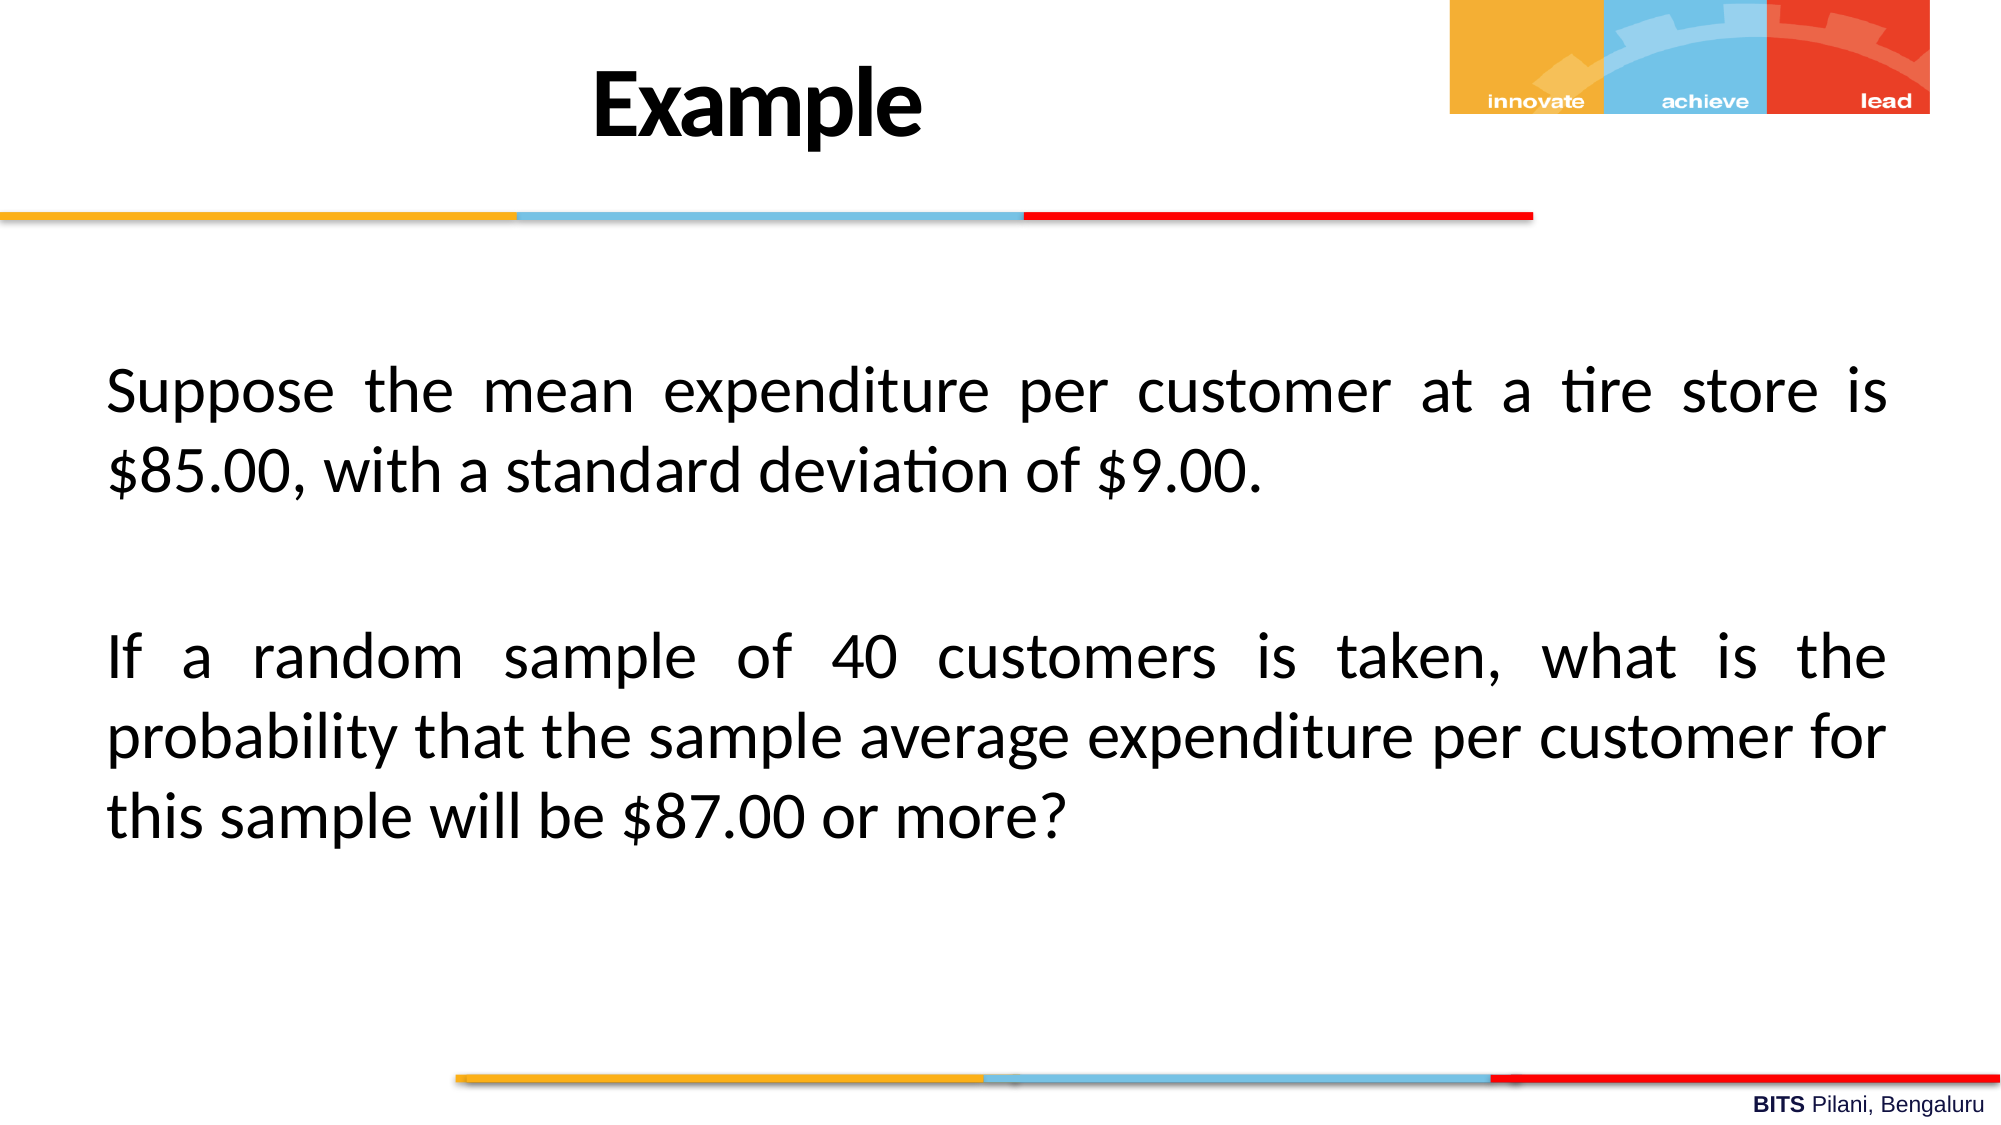

Example

Suppose the mean expenditure per customer at a tire store is $85.00, with a standard deviation of $9.00.

If a random sample of 40 customers is taken, what is the probability that the sample average expenditure per customer for this sample will be $87.00 or more?